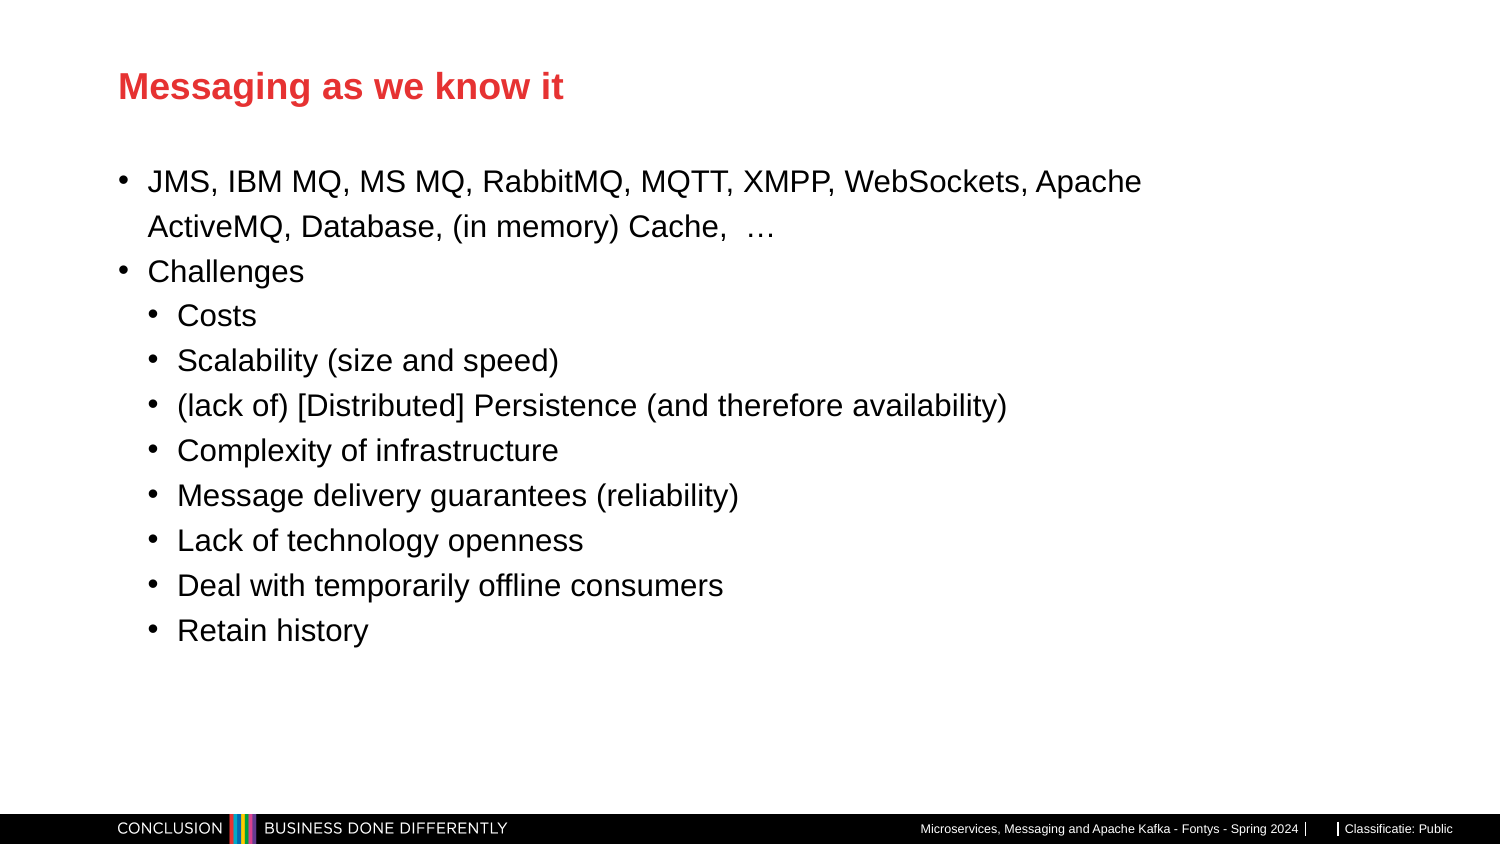

# Messaging as we know it
JMS, IBM MQ, MS MQ, RabbitMQ, MQTT, XMPP, WebSockets, Apache ActiveMQ, Database, (in memory) Cache,  …
Challenges
Costs
Scalability (size and speed)
(lack of) [Distributed] Persistence (and therefore availability)
Complexity of infrastructure
Message delivery guarantees (reliability)
Lack of technology openness
Deal with temporarily offline consumers
Retain history
Microservices, Messaging and Apache Kafka - Fontys - Spring 2024